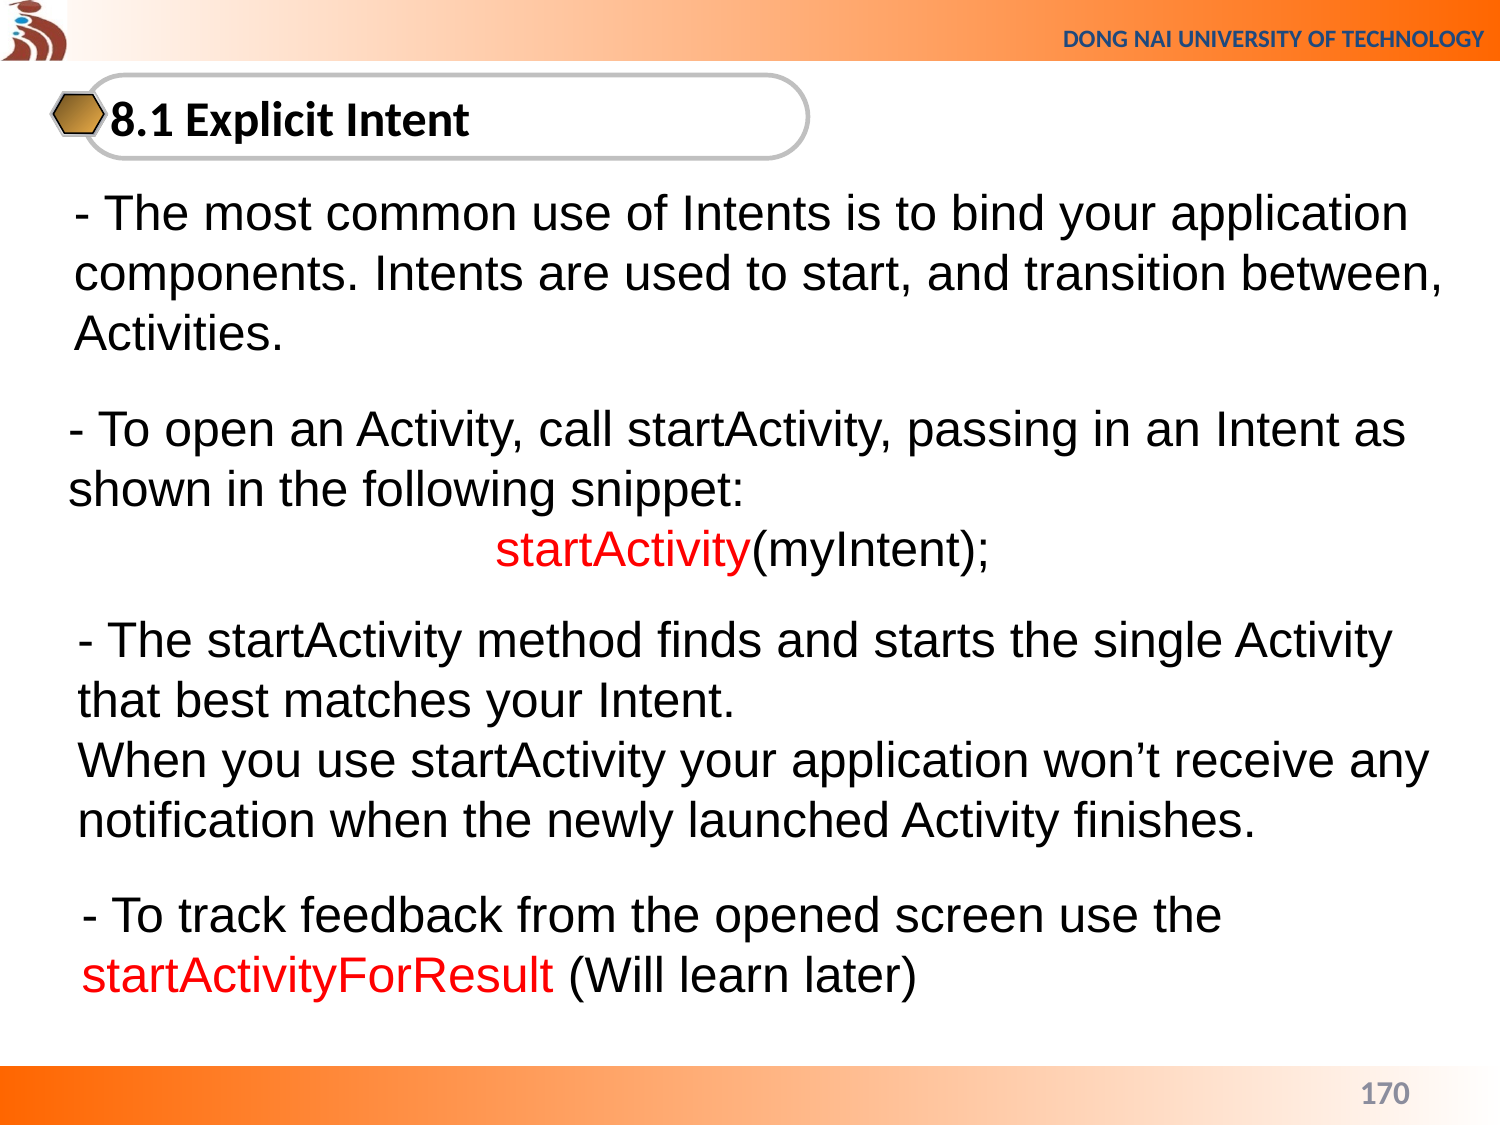

8.1 Explicit Intent

- The most common use of Intents is to bind your application components. Intents are used to start, and transition between, Activities.
- To open an Activity, call startActivity, passing in an Intent as shown in the following snippet:
startActivity(myIntent);
- The startActivity method finds and starts the single Activity that best matches your Intent.
When you use startActivity your application won’t receive any notification when the newly launched Activity finishes.
- To track feedback from the opened screen use the startActivityForResult (Will learn later)
170